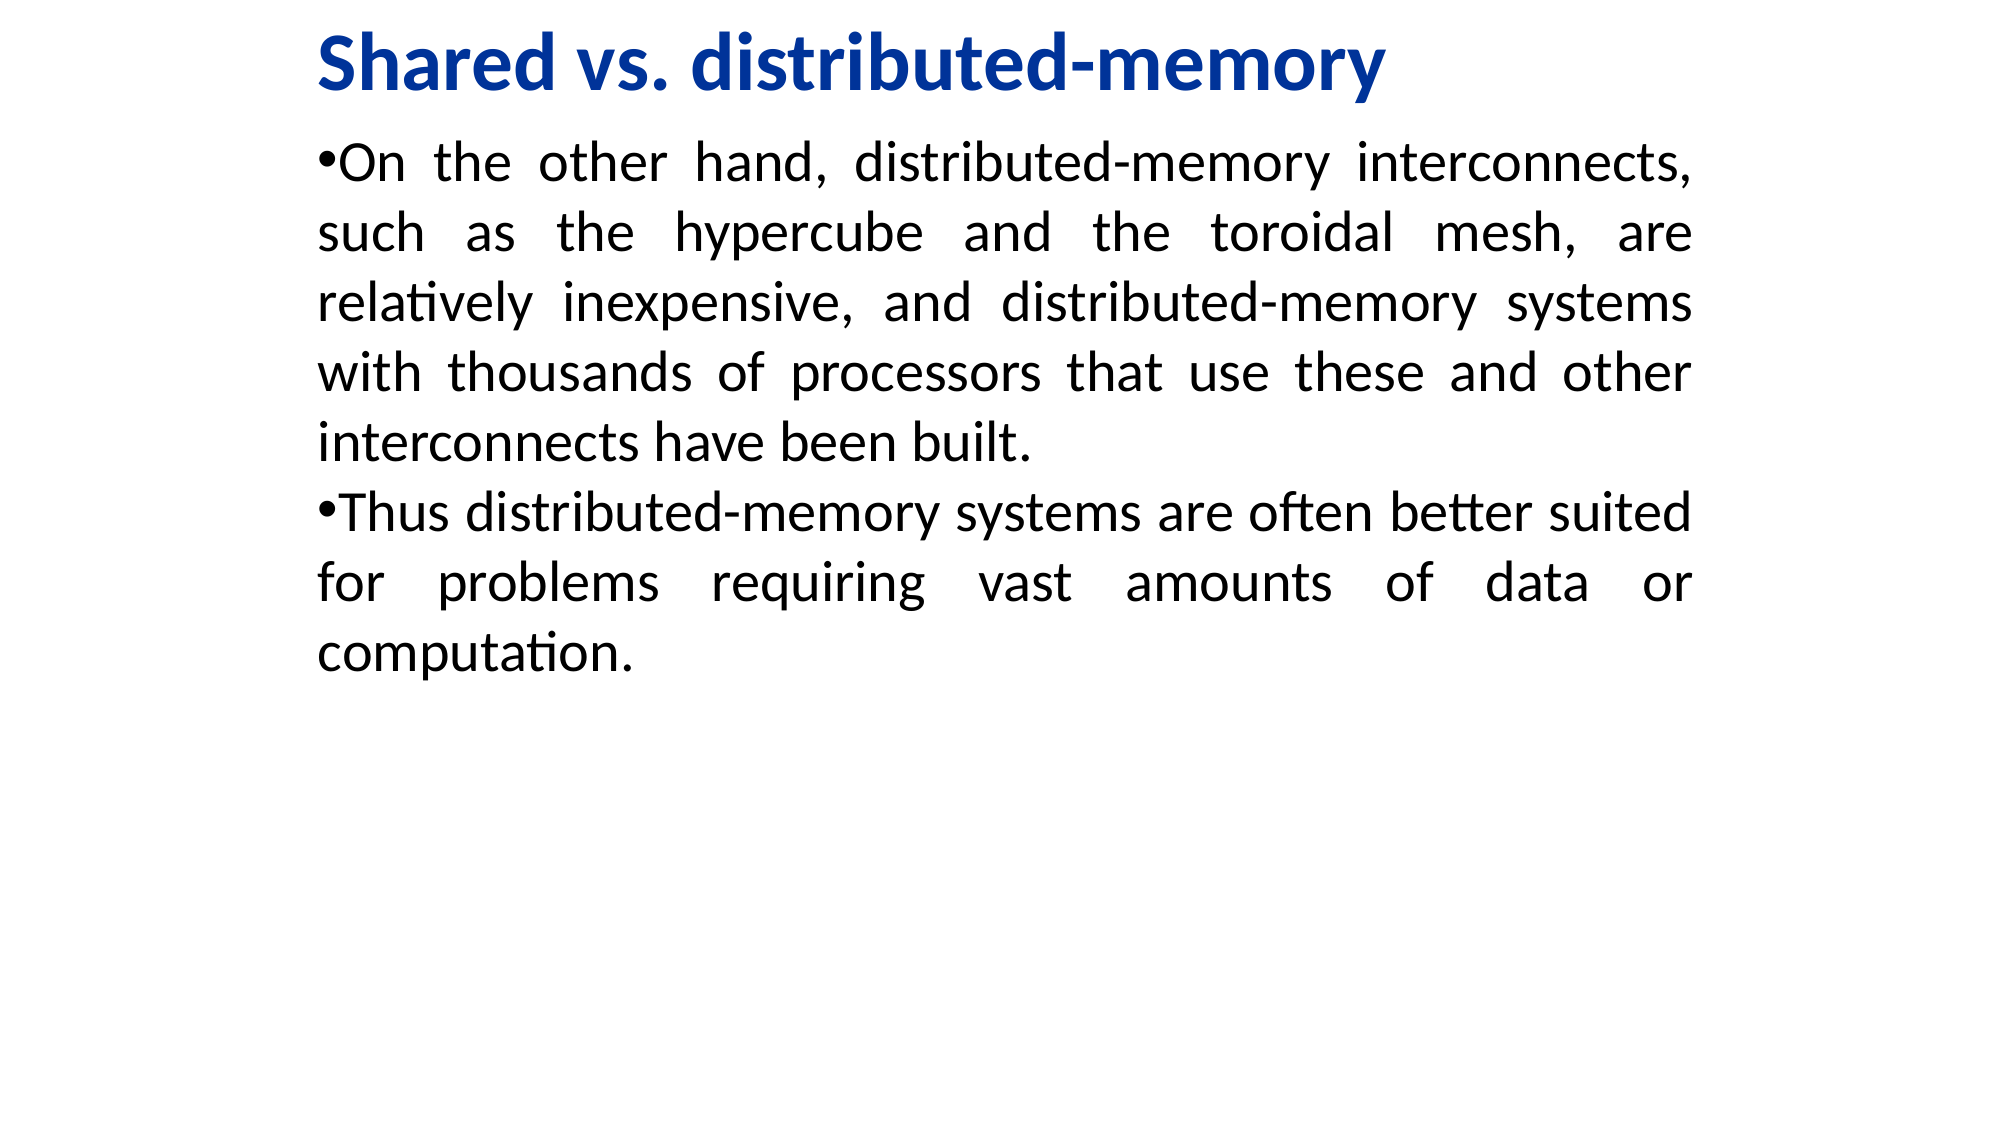

Shared vs. distributed-memory
On the other hand, distributed-memory interconnects, such as the hypercube and the toroidal mesh, are relatively inexpensive, and distributed-memory systems with thousands of processors that use these and other interconnects have been built.
Thus distributed-memory systems are often better suited for problems requiring vast amounts of data or computation.